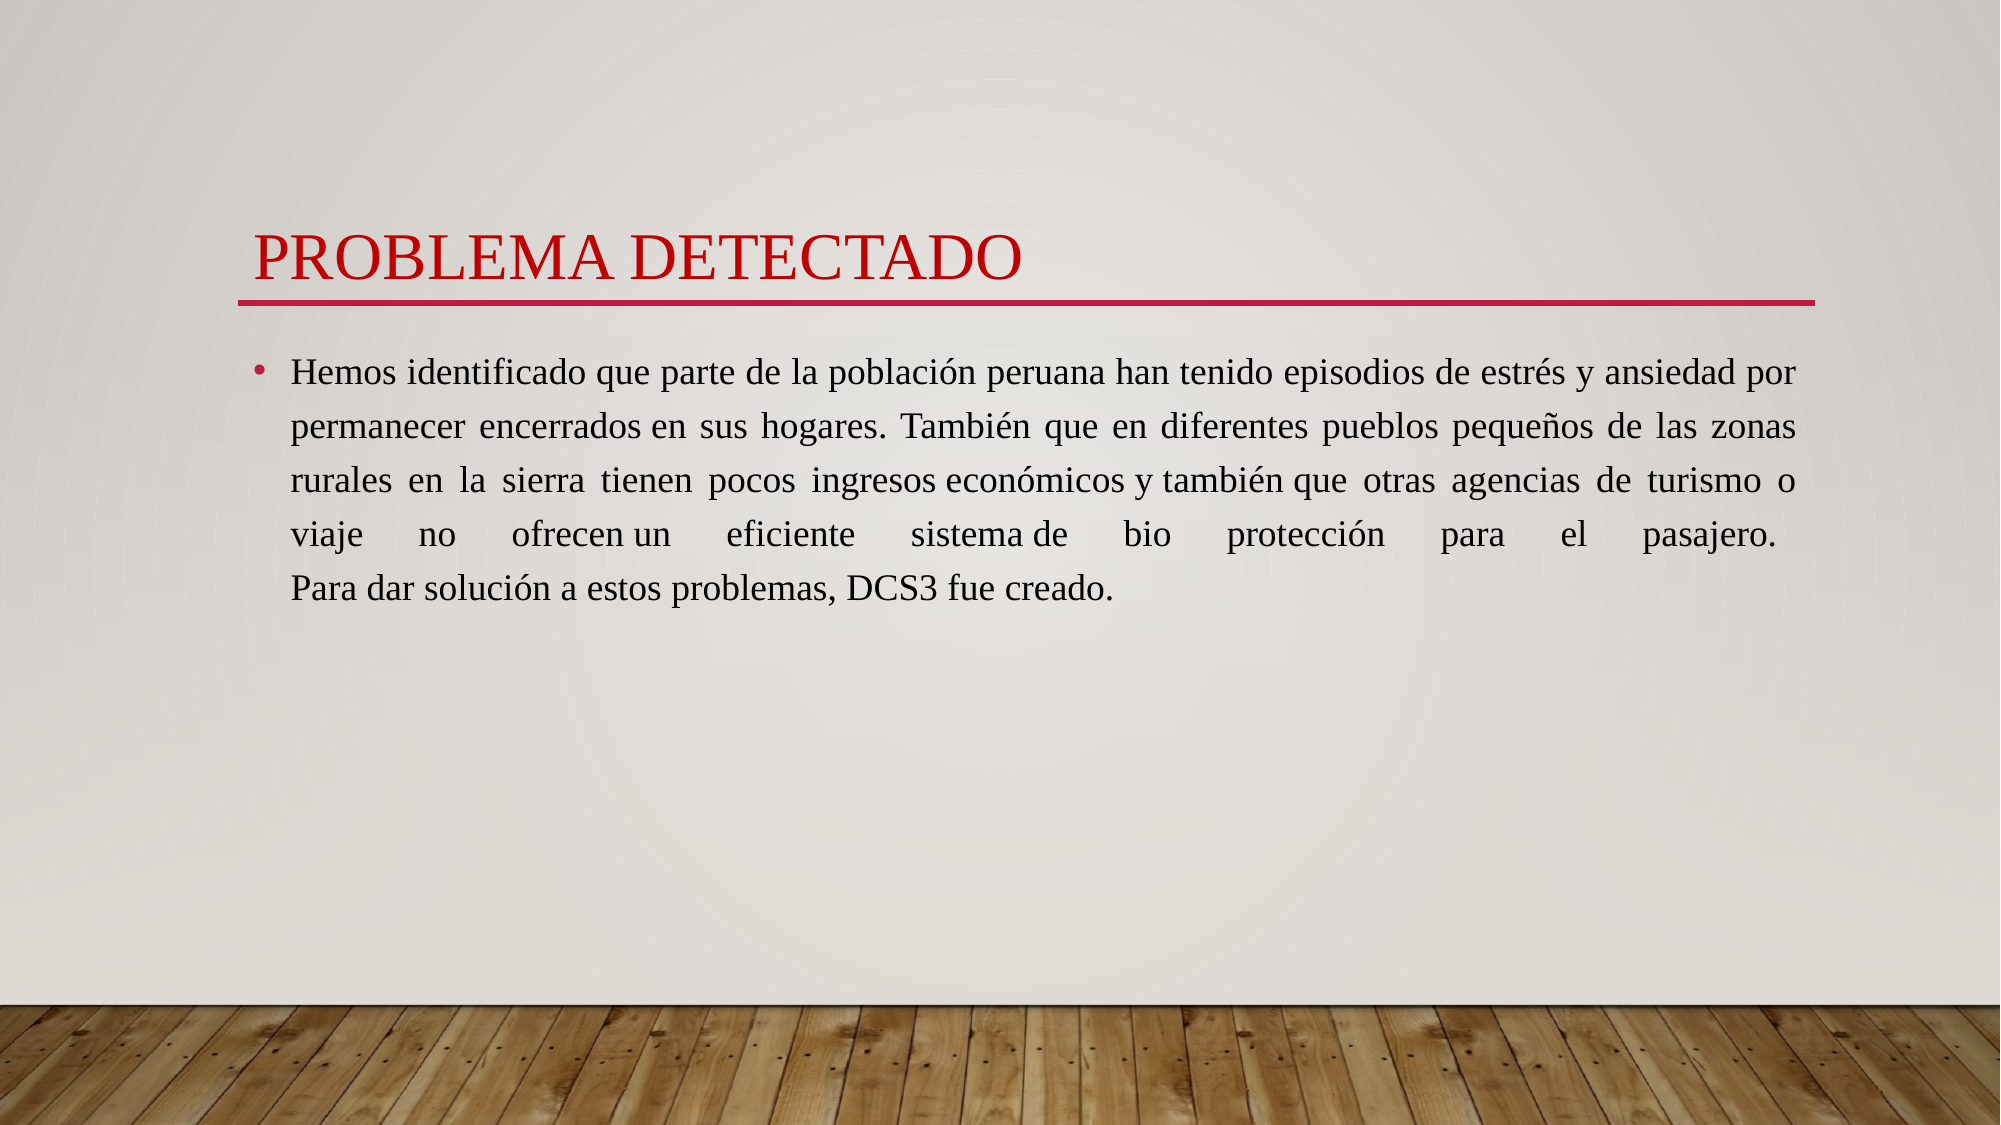

# Problema detectado
Hemos identificado que parte de la población peruana han tenido episodios de estrés y ansiedad por permanecer encerrados en sus hogares. También que en diferentes pueblos pequeños de las zonas rurales en la sierra tienen pocos ingresos económicos y también que otras agencias de turismo o viaje no ofrecen un eficiente sistema de bio protección para el pasajero.  
Para dar solución a estos problemas, DCS3 fue creado.